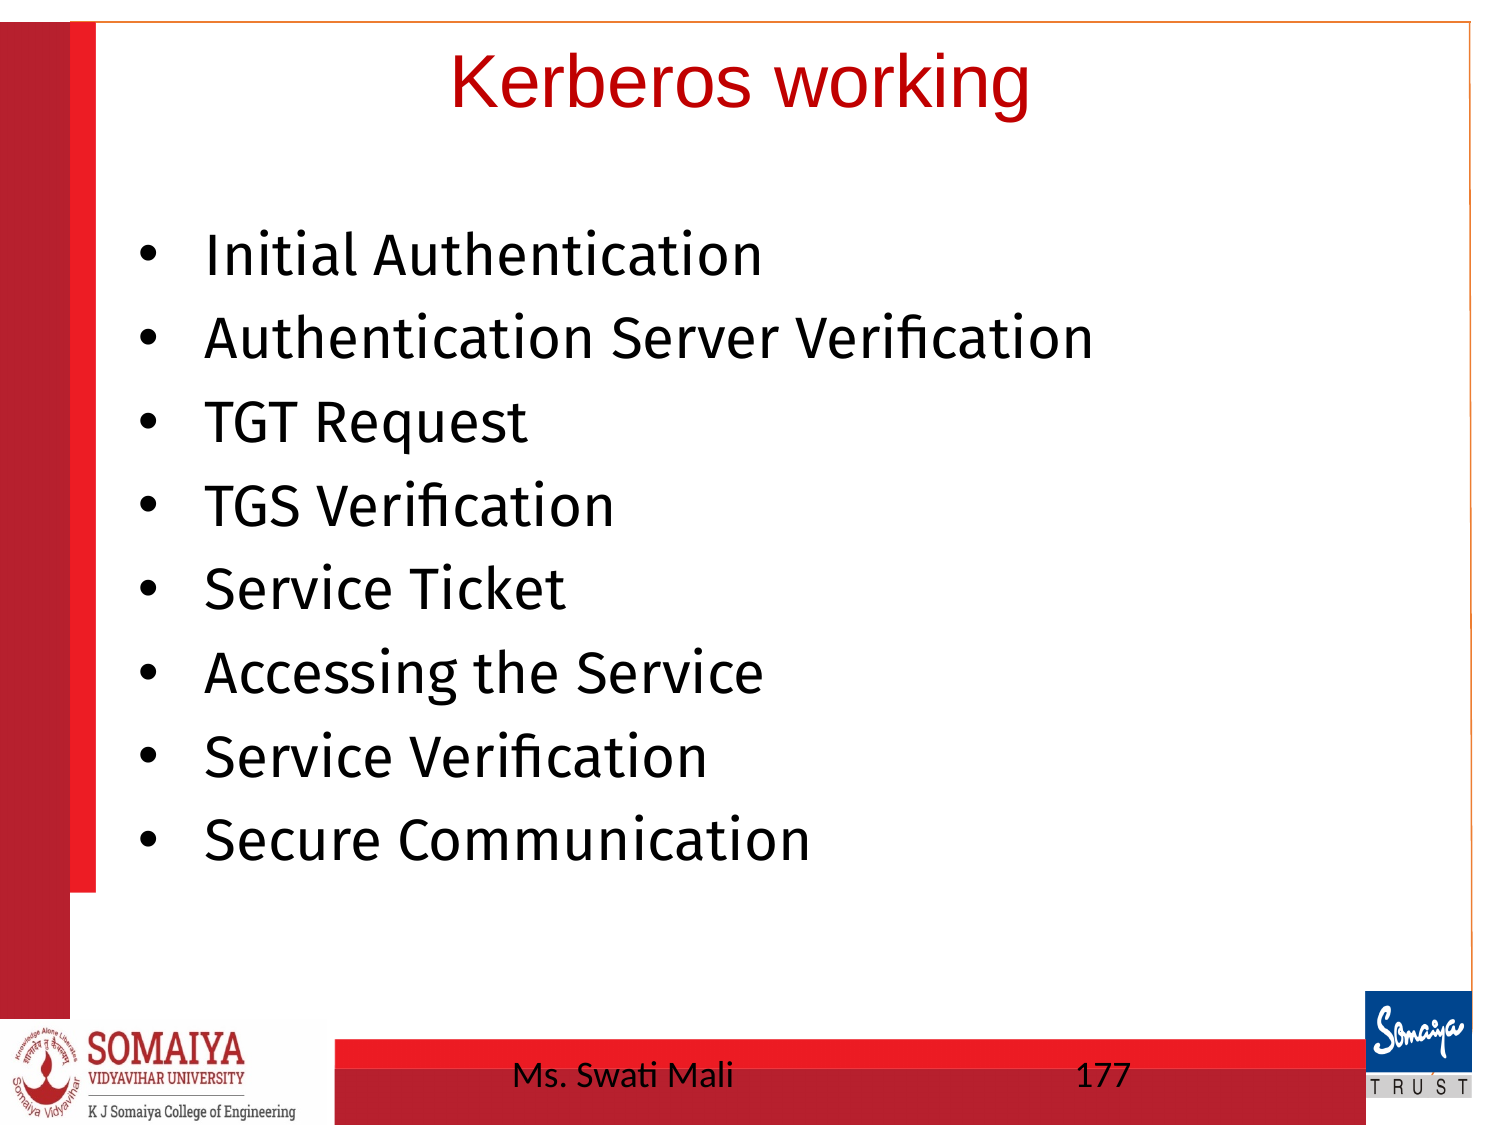

# Kerberos working
Initial Authentication
Authentication Server Verification
TGT Request
TGS Verification
Service Ticket
Accessing the Service
Service Verification
Secure Communication
Ms. Swati Mali
177